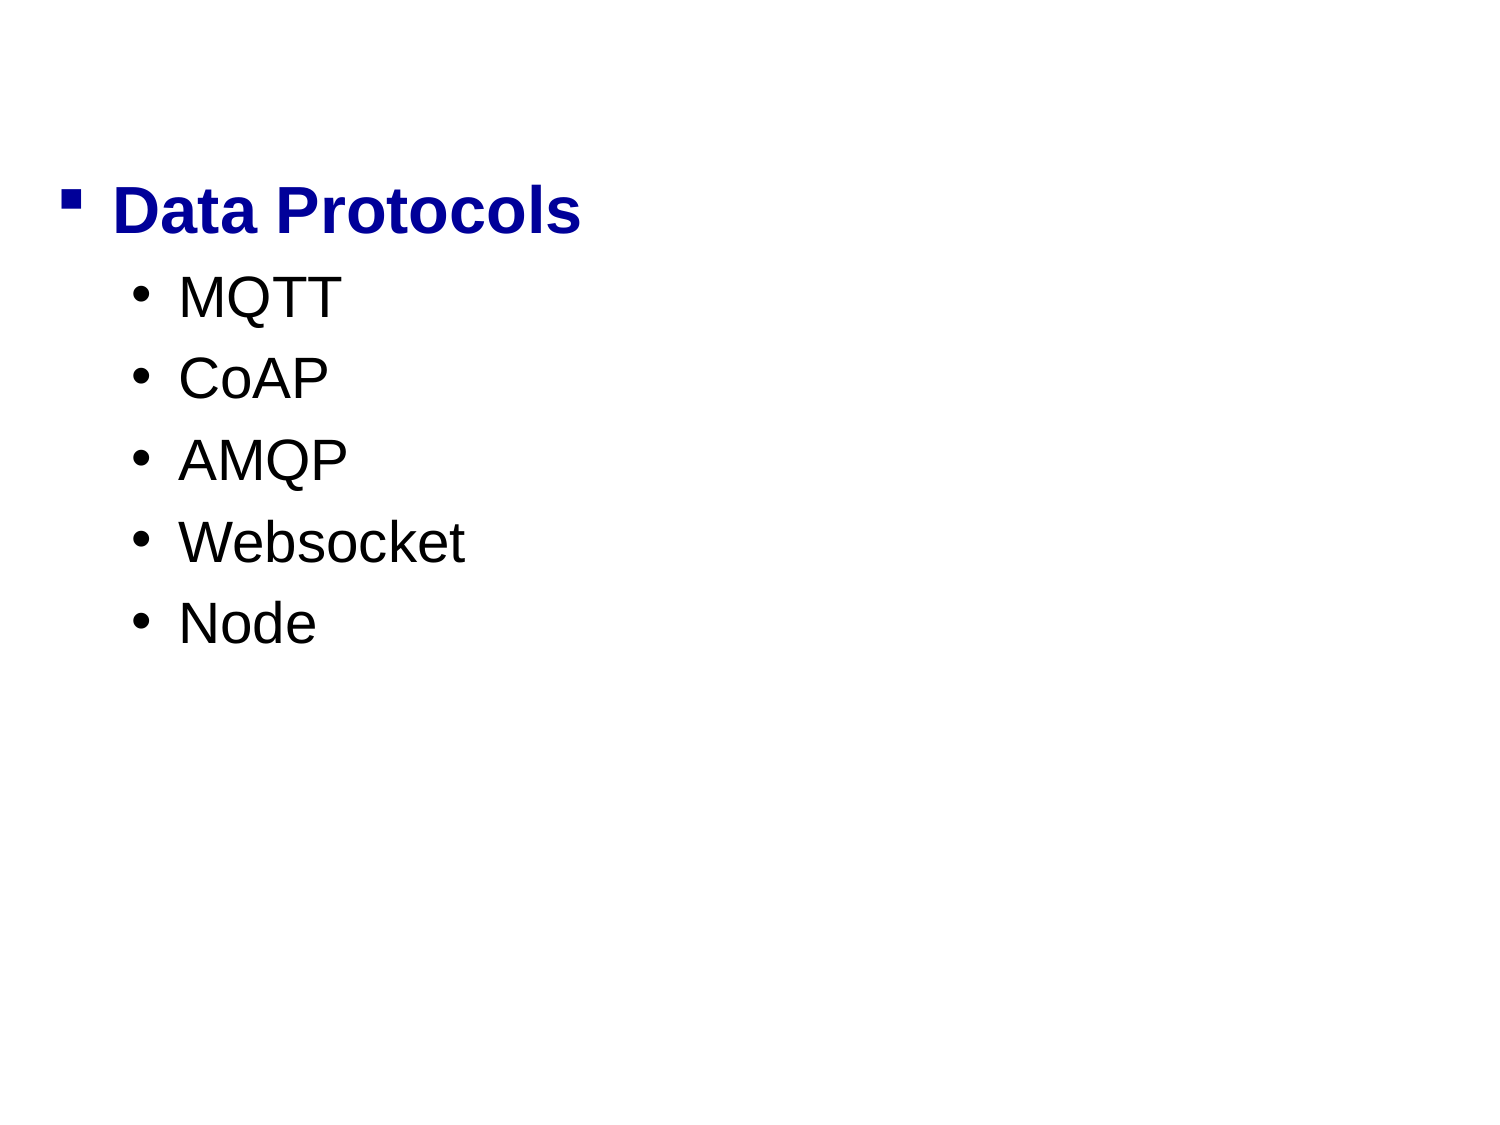

Data Protocols
MQTT
CoAP
AMQP
Websocket
Node